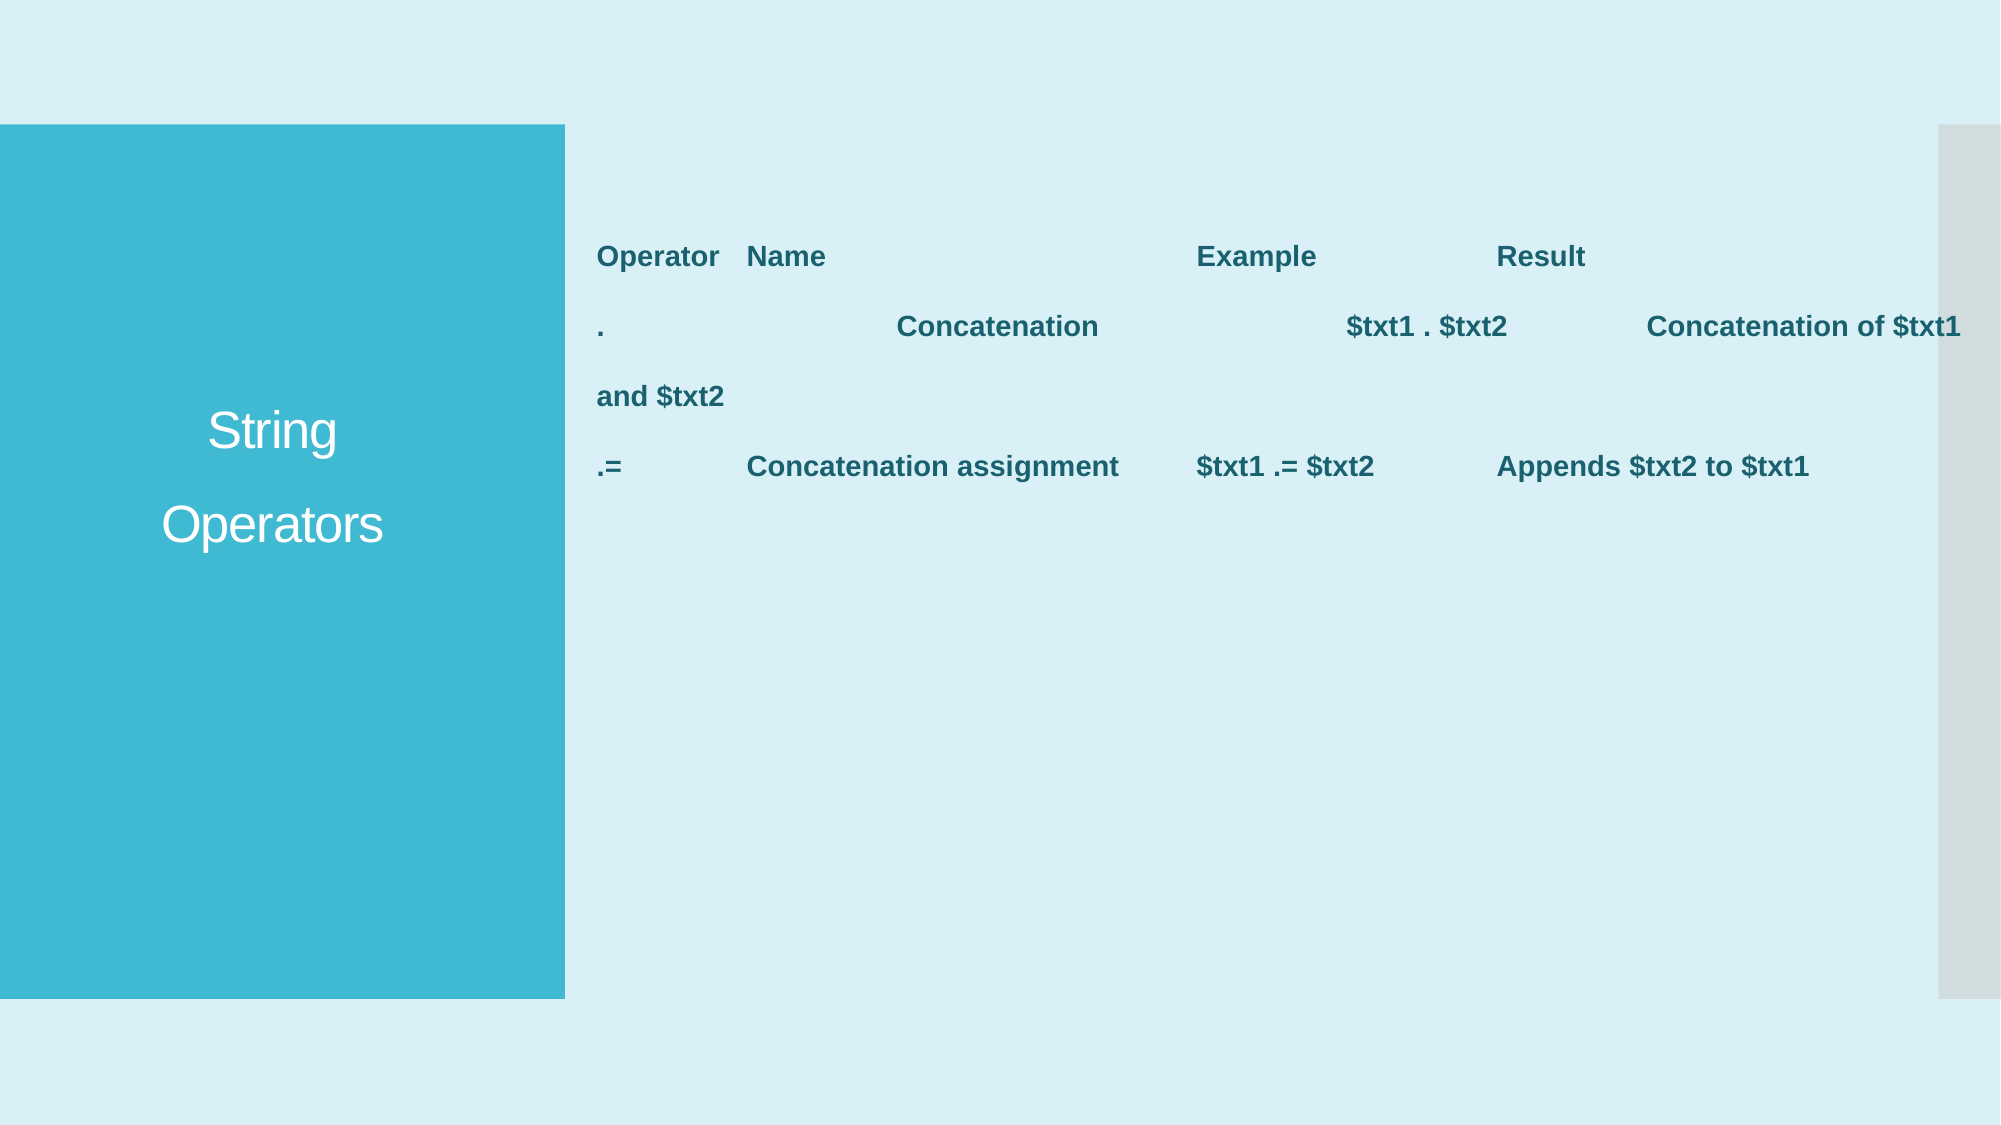

Operator	Name			Example		Result
.		Concatenation		$txt1 . $txt2	Concatenation of $txt1 and $txt2
.=	Concatenation assignment	$txt1 .= $txt2	Appends $txt2 to $txt1
# String Operators